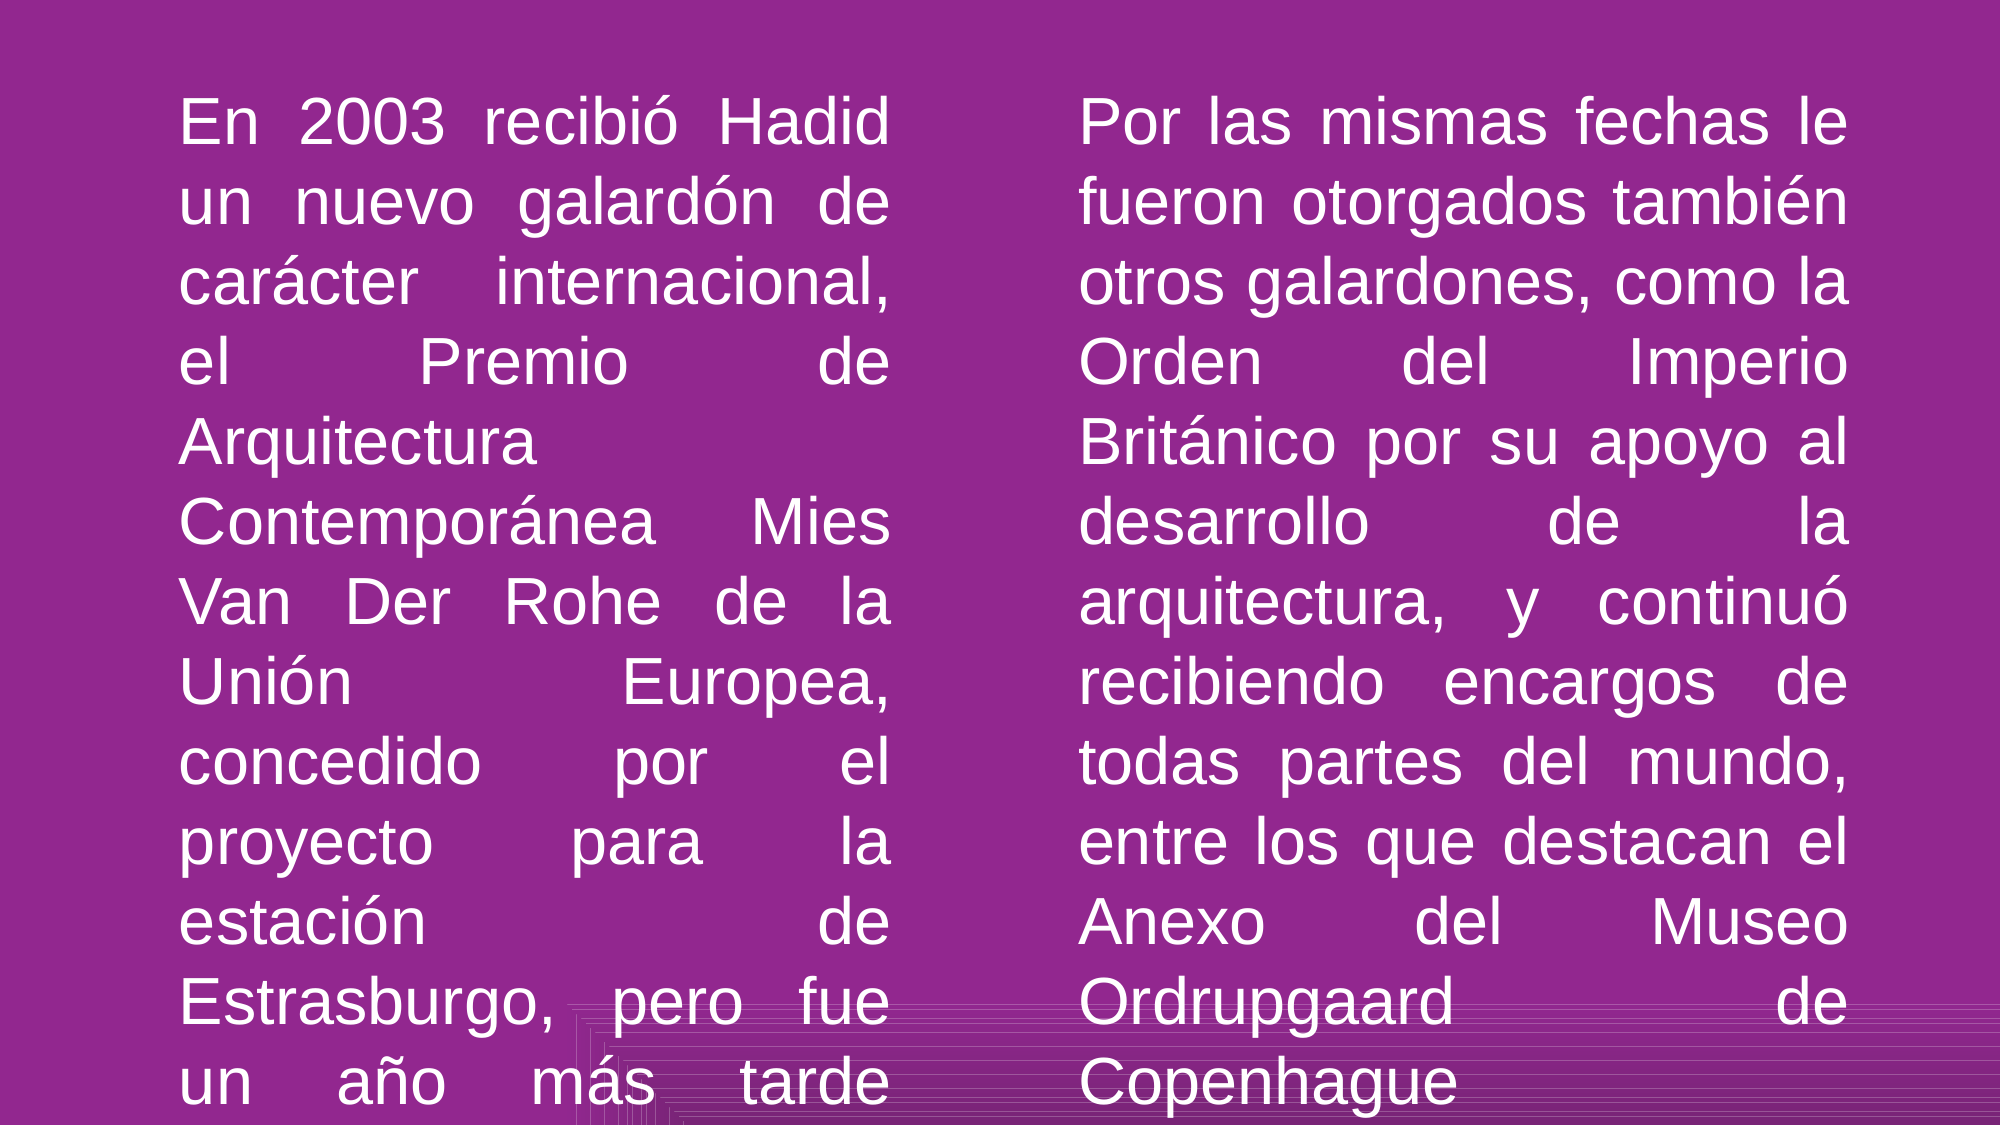

En 2003 recibió Hadid un nuevo galardón de carácter internacional, el Premio de Arquitectura Contemporánea Mies Van Der Rohe de la Unión Europea, concedido por el proyecto para la estación de Estrasburgo, pero fue un año más tarde cuando la arquitecta alcanzó el máximo reconocimiento a nivel mundial con la consecución del Premio Pritzker (fue la primera mujer que mereció tal distinción).
Por las mismas fechas le fueron otorgados también otros galardones, como la Orden del Imperio Británico por su apoyo al desarrollo de la arquitectura, y continuó recibiendo encargos de todas partes del mundo, entre los que destacan el Anexo del Museo Ordrupgaard de Copenhague (Dinamarca), el Centro de Ciencia Phäno de Wolfsburgo (Alemania) y la sede central de BMW en Leipzig (Alemania).